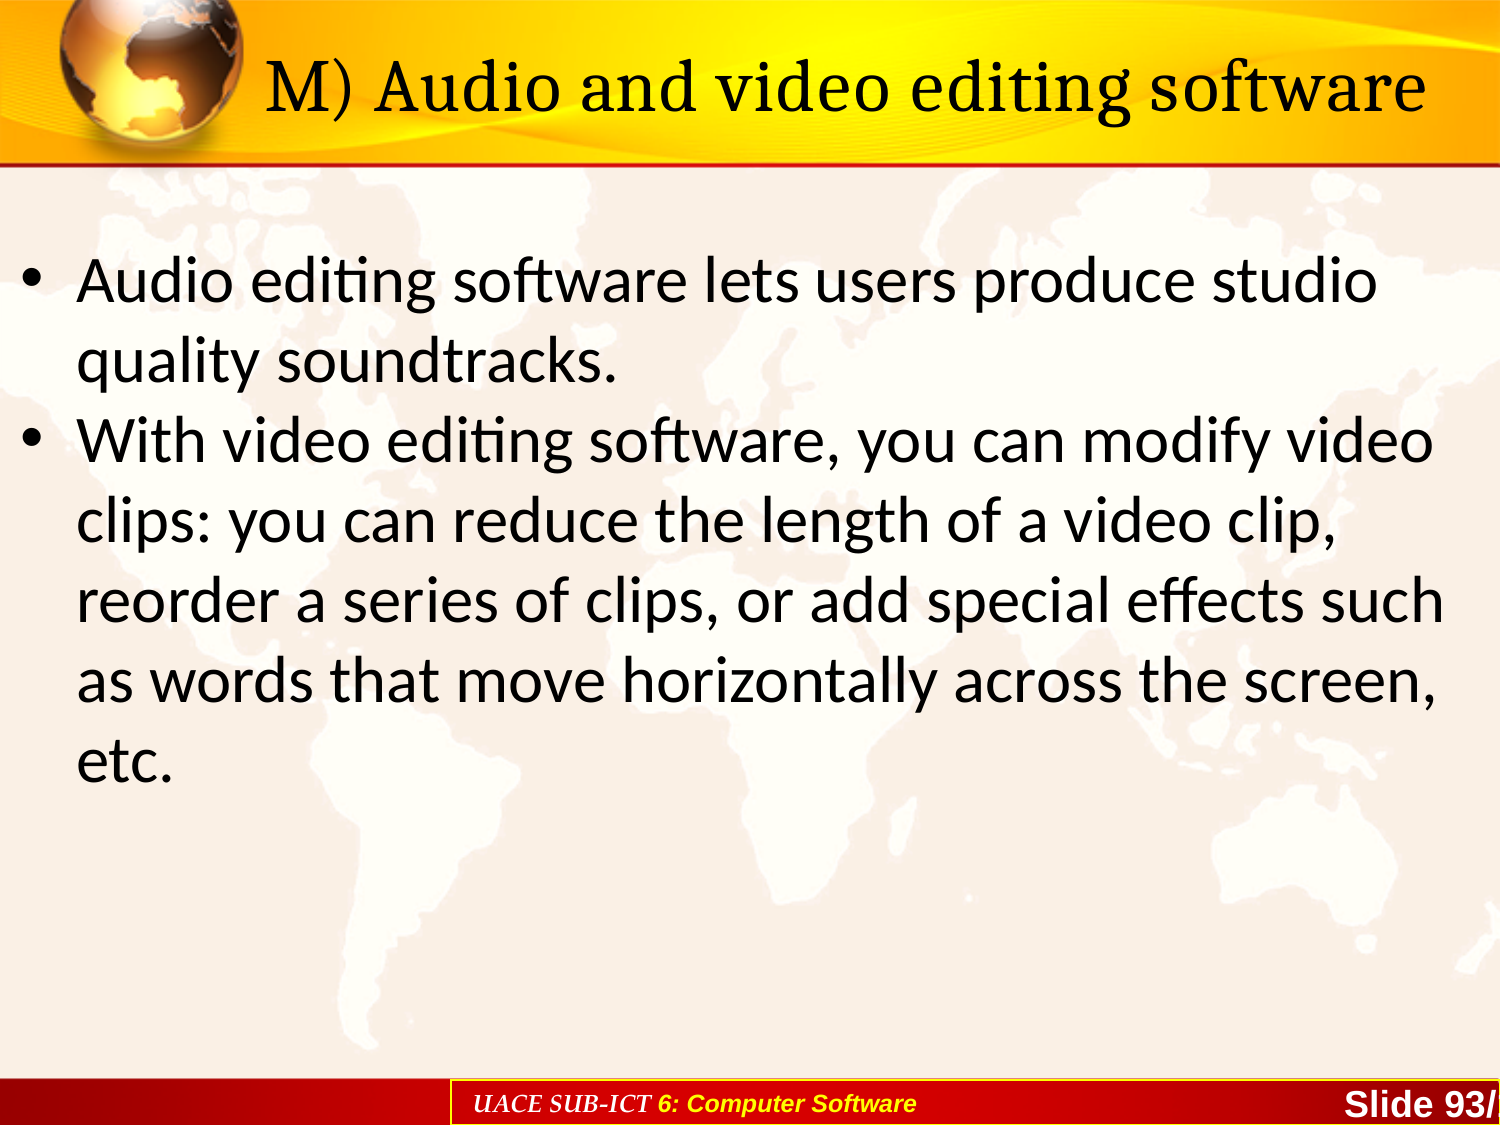

# M) Audio and video editing software
Audio editing software lets users produce studio quality soundtracks.
With video editing software, you can modify video clips: you can reduce the length of a video clip, reorder a series of clips, or add special effects such as words that move horizontally across the screen, etc.